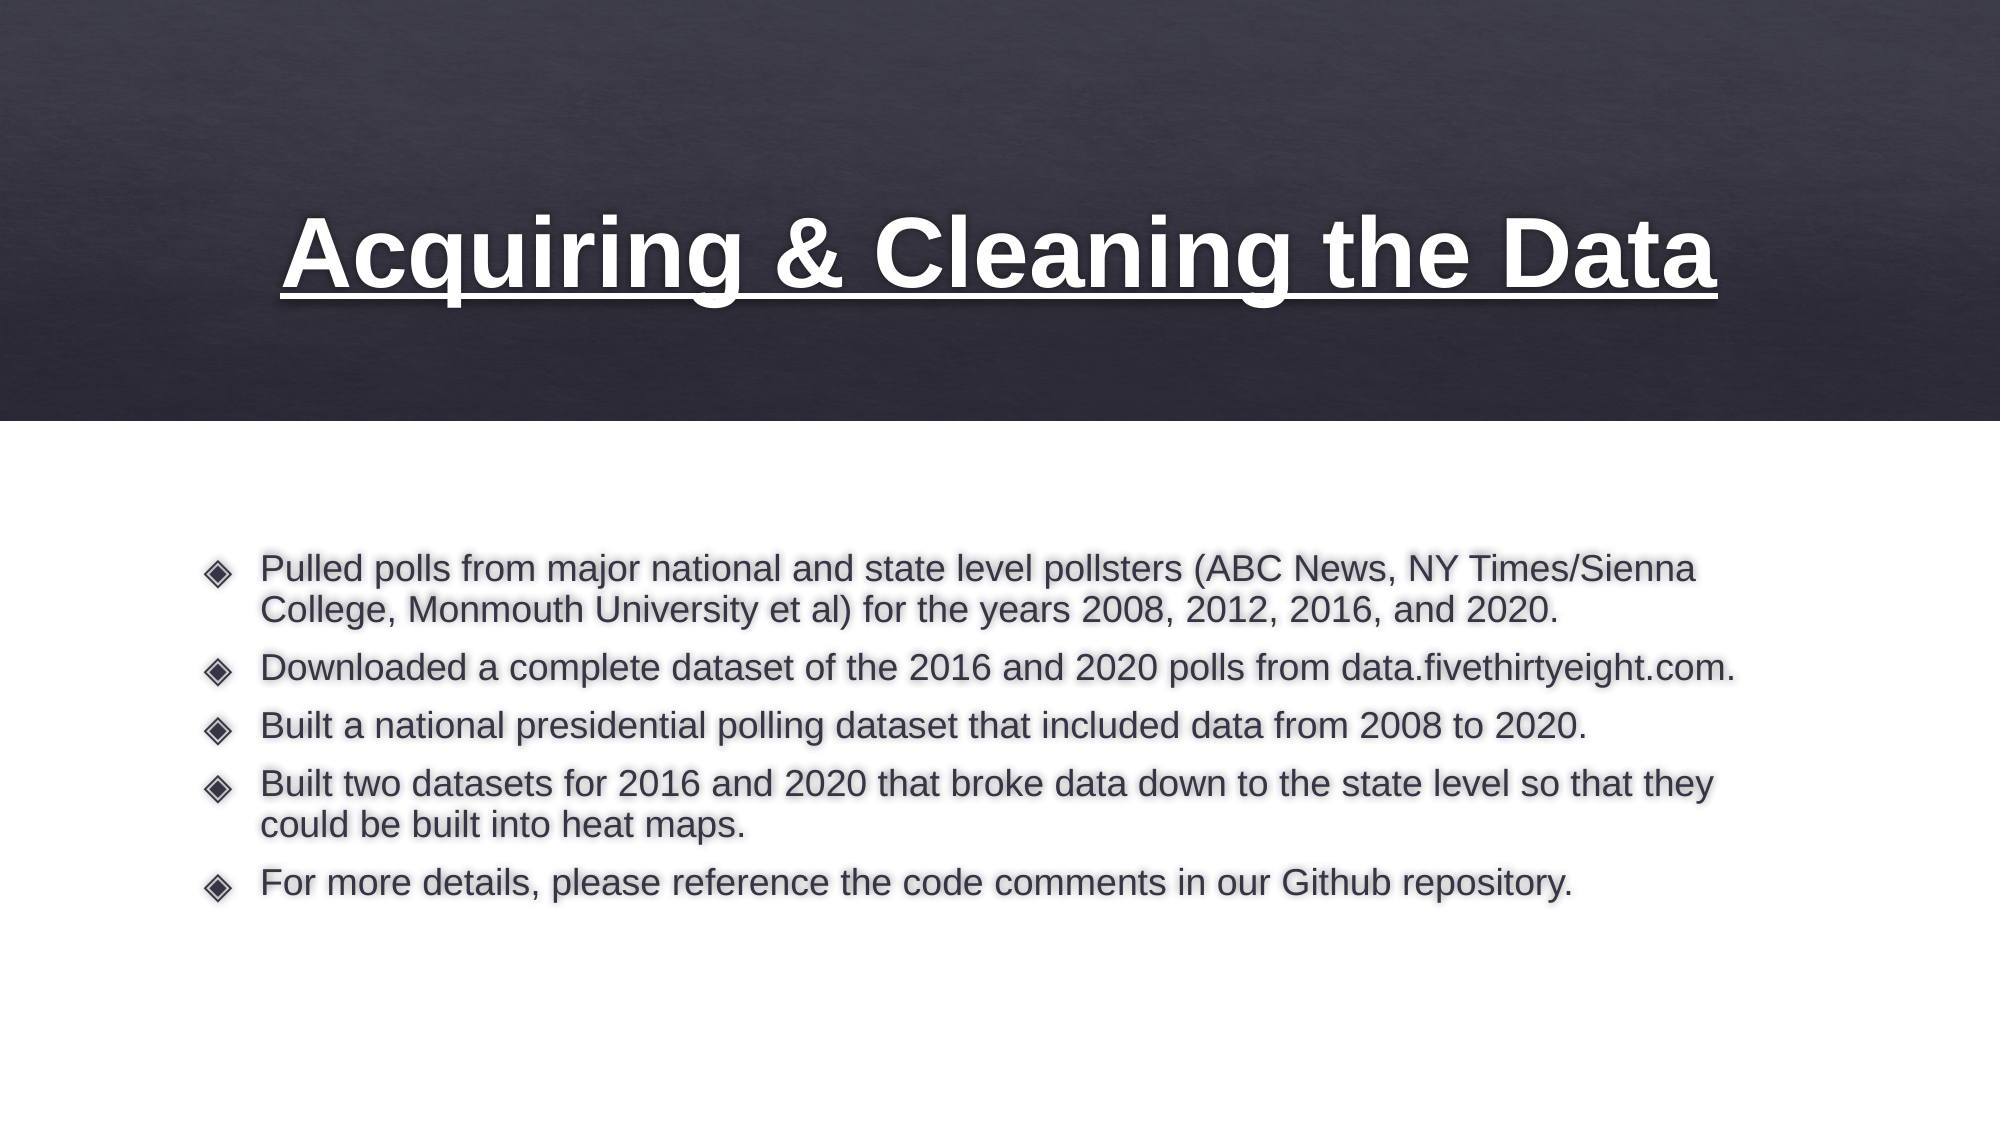

# Acquiring & Cleaning the Data
Pulled polls from major national and state level pollsters (ABC News, NY Times/Sienna College, Monmouth University et al) for the years 2008, 2012, 2016, and 2020.
Downloaded a complete dataset of the 2016 and 2020 polls from data.fivethirtyeight.com.
Built a national presidential polling dataset that included data from 2008 to 2020.
Built two datasets for 2016 and 2020 that broke data down to the state level so that they could be built into heat maps.
For more details, please reference the code comments in our Github repository.